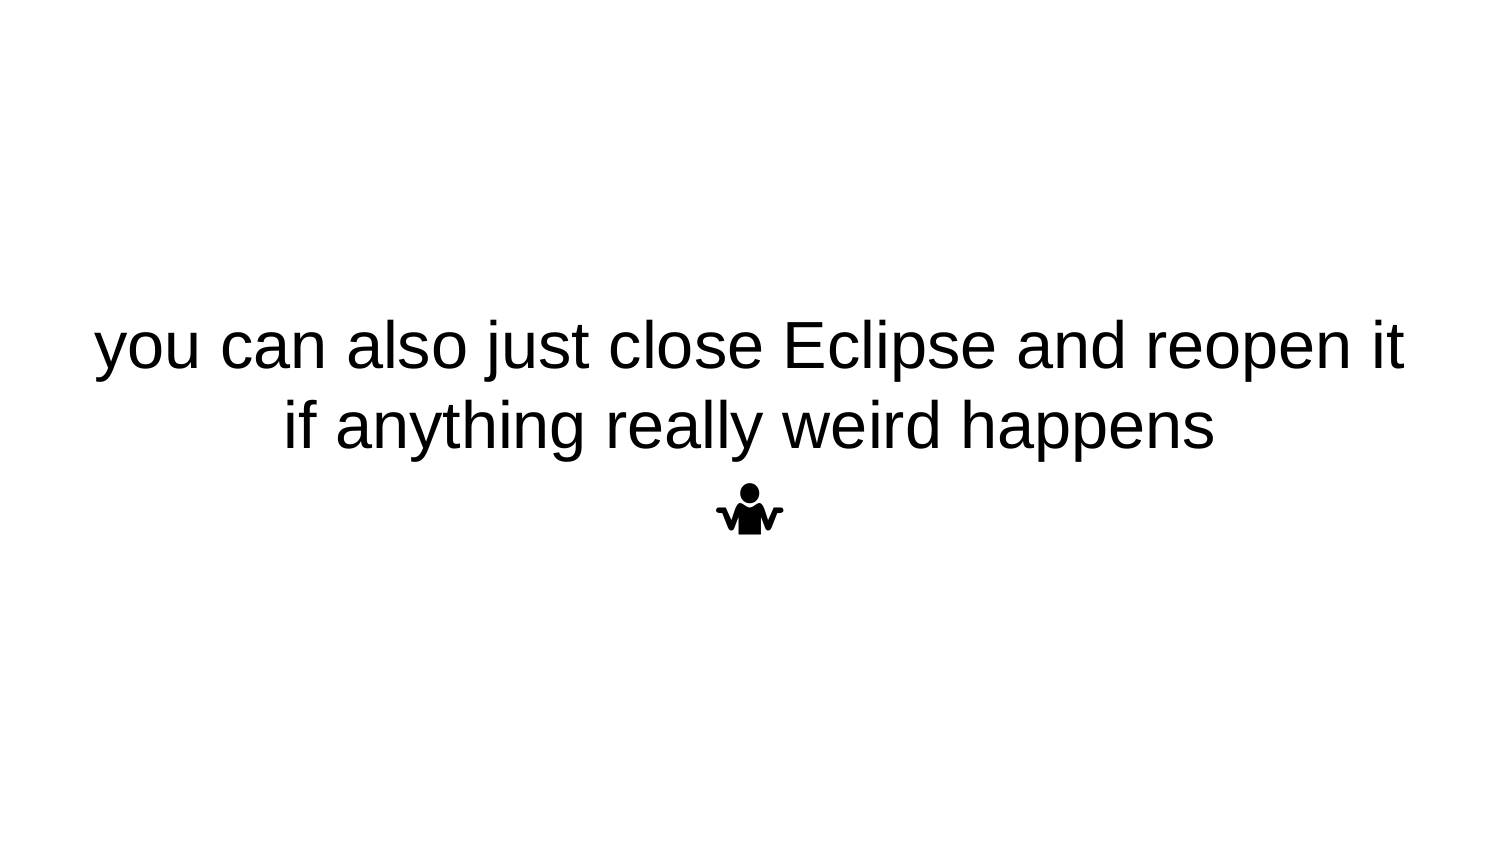

# you can also just close Eclipse and reopen it if anything really weird happens 🤷